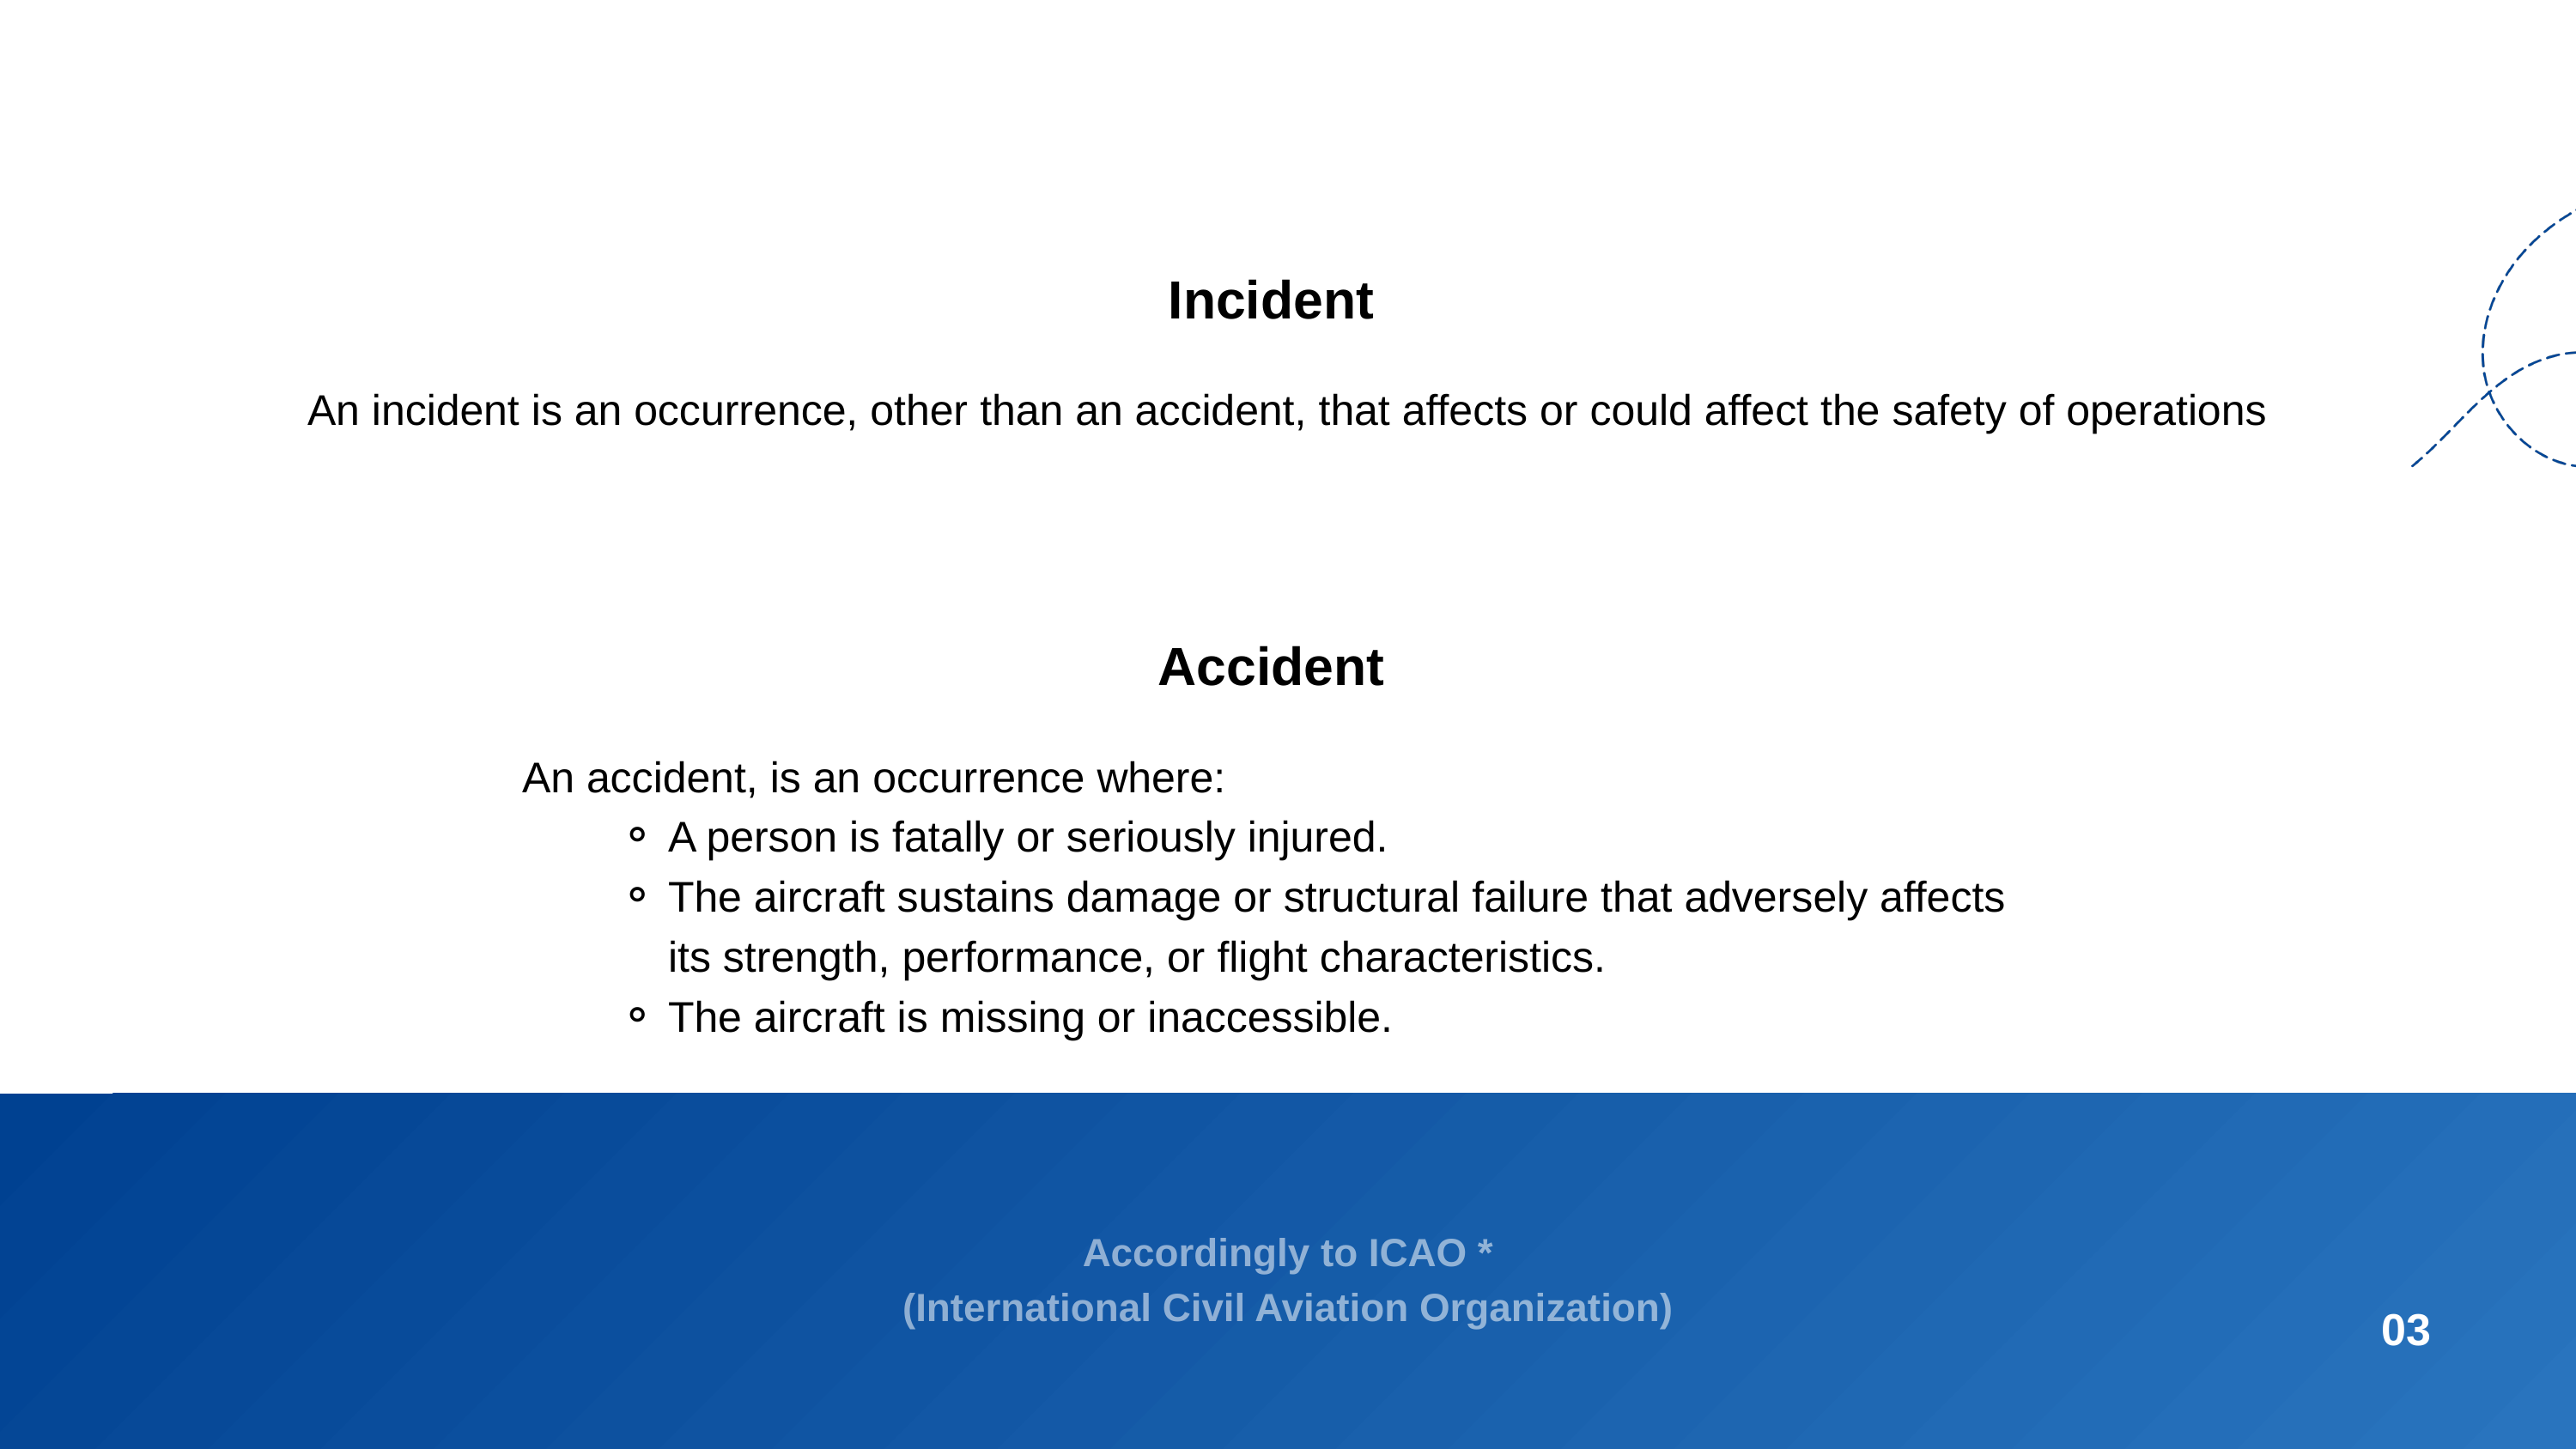

Incident
An incident is an occurrence, other than an accident, that affects or could affect the safety of operations
Accident
An accident, is an occurrence where:
A person is fatally or seriously injured.
The aircraft sustains damage or structural failure that adversely affects its strength, performance, or flight characteristics.
The aircraft is missing or inaccessible.

Accordingly to ICAO *
(International Civil Aviation Organization)
03